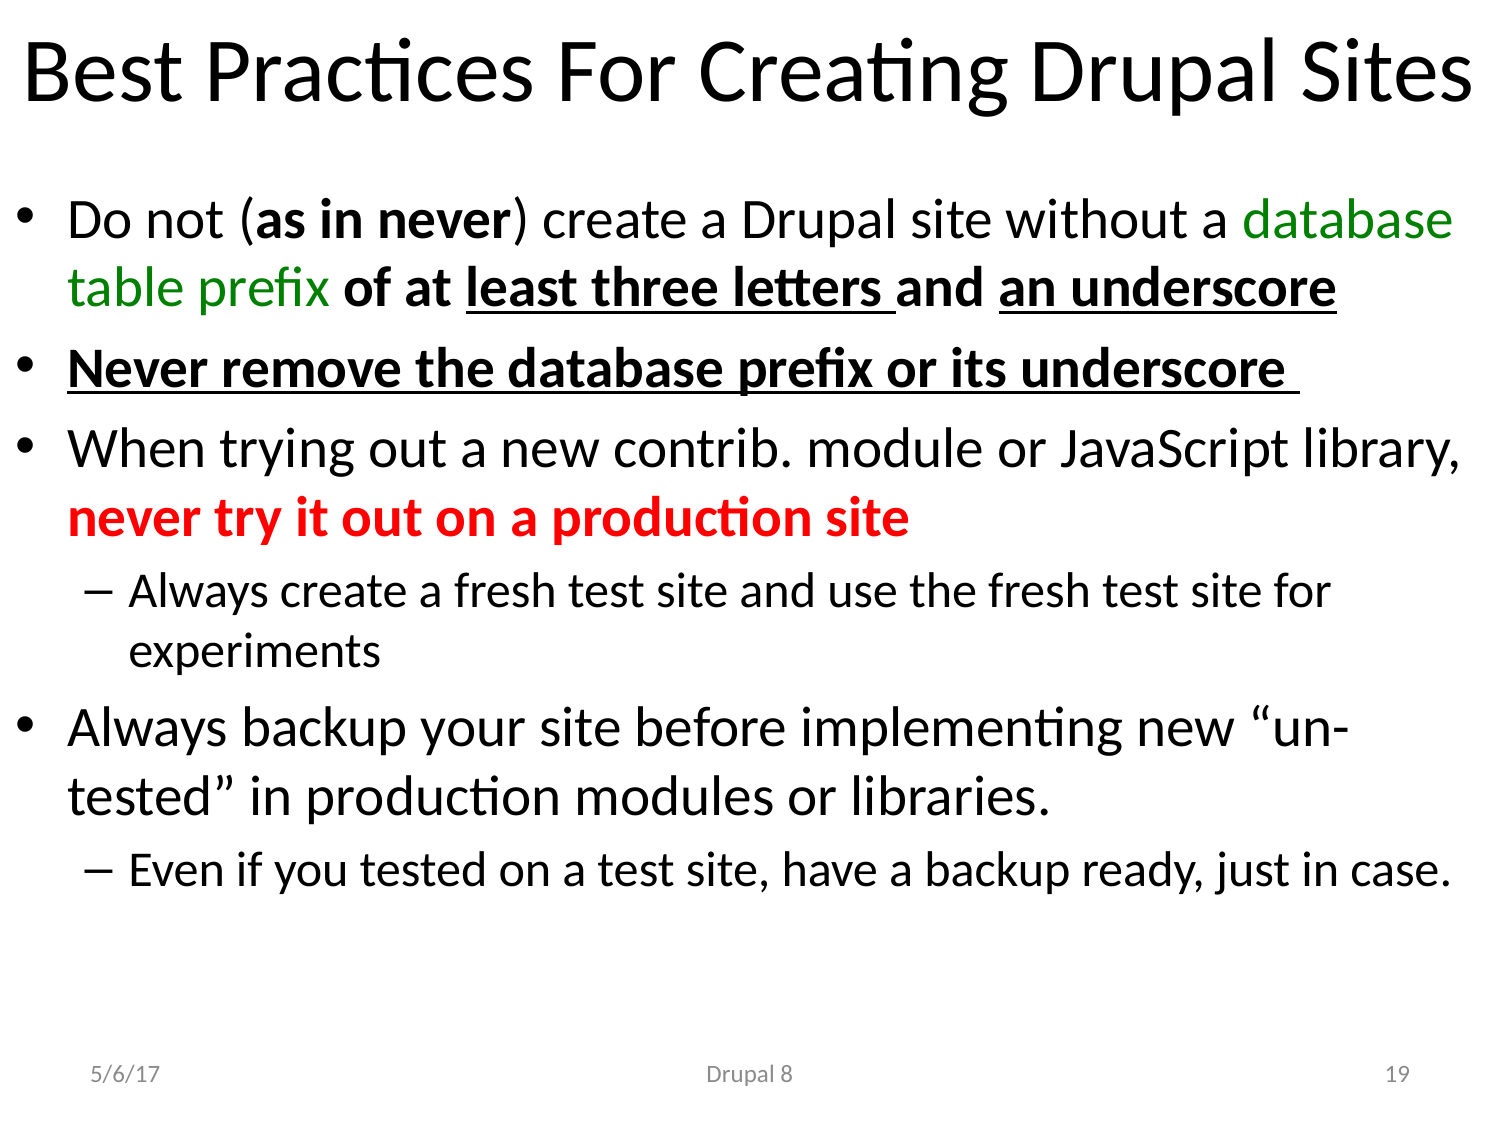

# Best Practices For Creating Drupal Sites
Do not (as in never) create a Drupal site without a database table prefix of at least three letters and an underscore
Never remove the database prefix or its underscore
When trying out a new contrib. module or JavaScript library, never try it out on a production site
Always create a fresh test site and use the fresh test site for experiments
Always backup your site before implementing new “un-tested” in production modules or libraries.
Even if you tested on a test site, have a backup ready, just in case.

5/6/17
Drupal 8
19